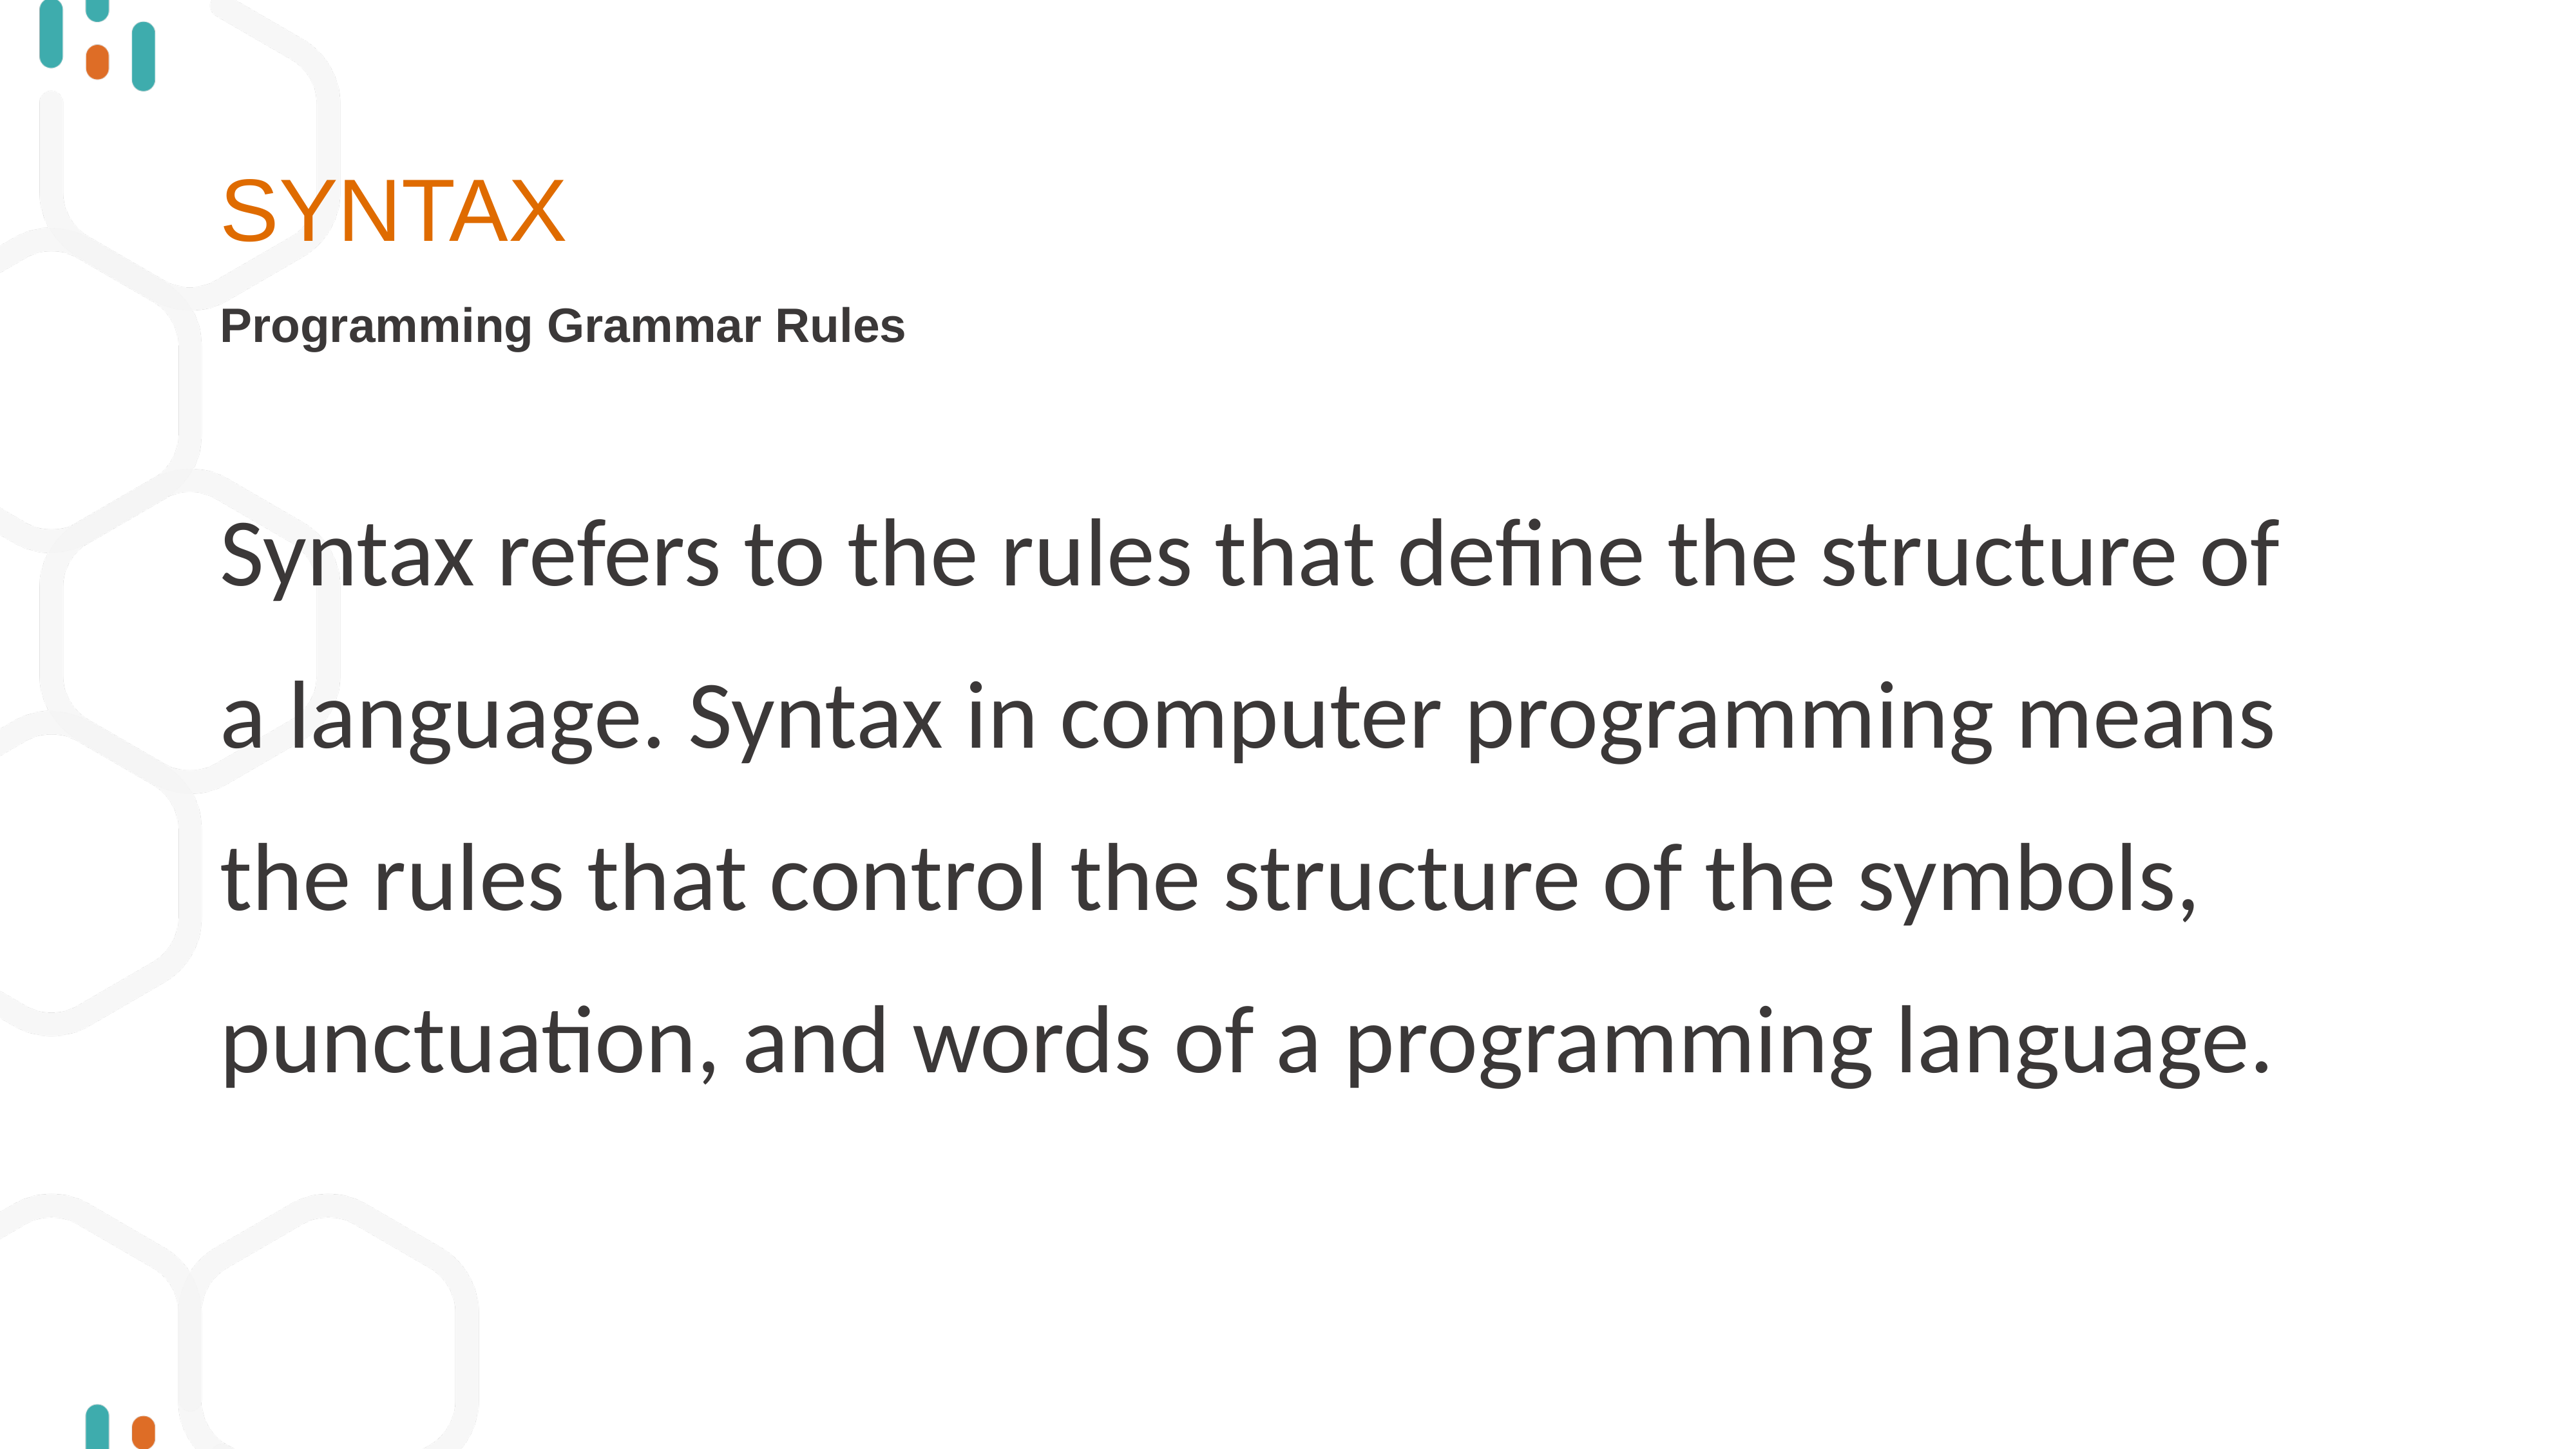

# SYNTAX
Programming Grammar Rules
Syntax refers to the rules that define the structure of a language. Syntax in computer programming means the rules that control the structure of the symbols, punctuation, and words of a programming language.